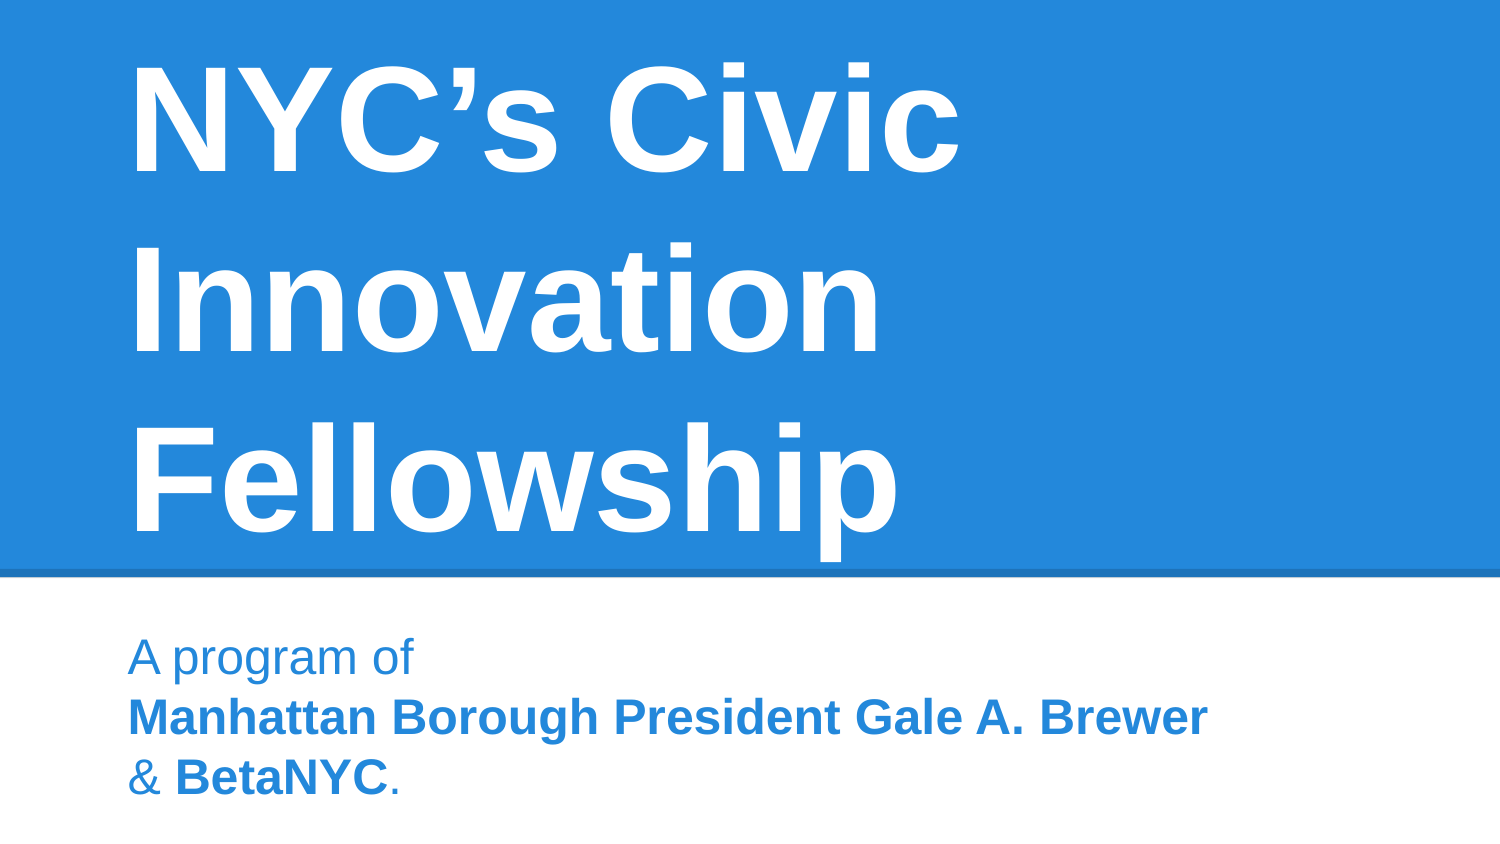

# NYC’s Civic Innovation Fellowship
A program of
Manhattan Borough President Gale A. Brewer
& BetaNYC.